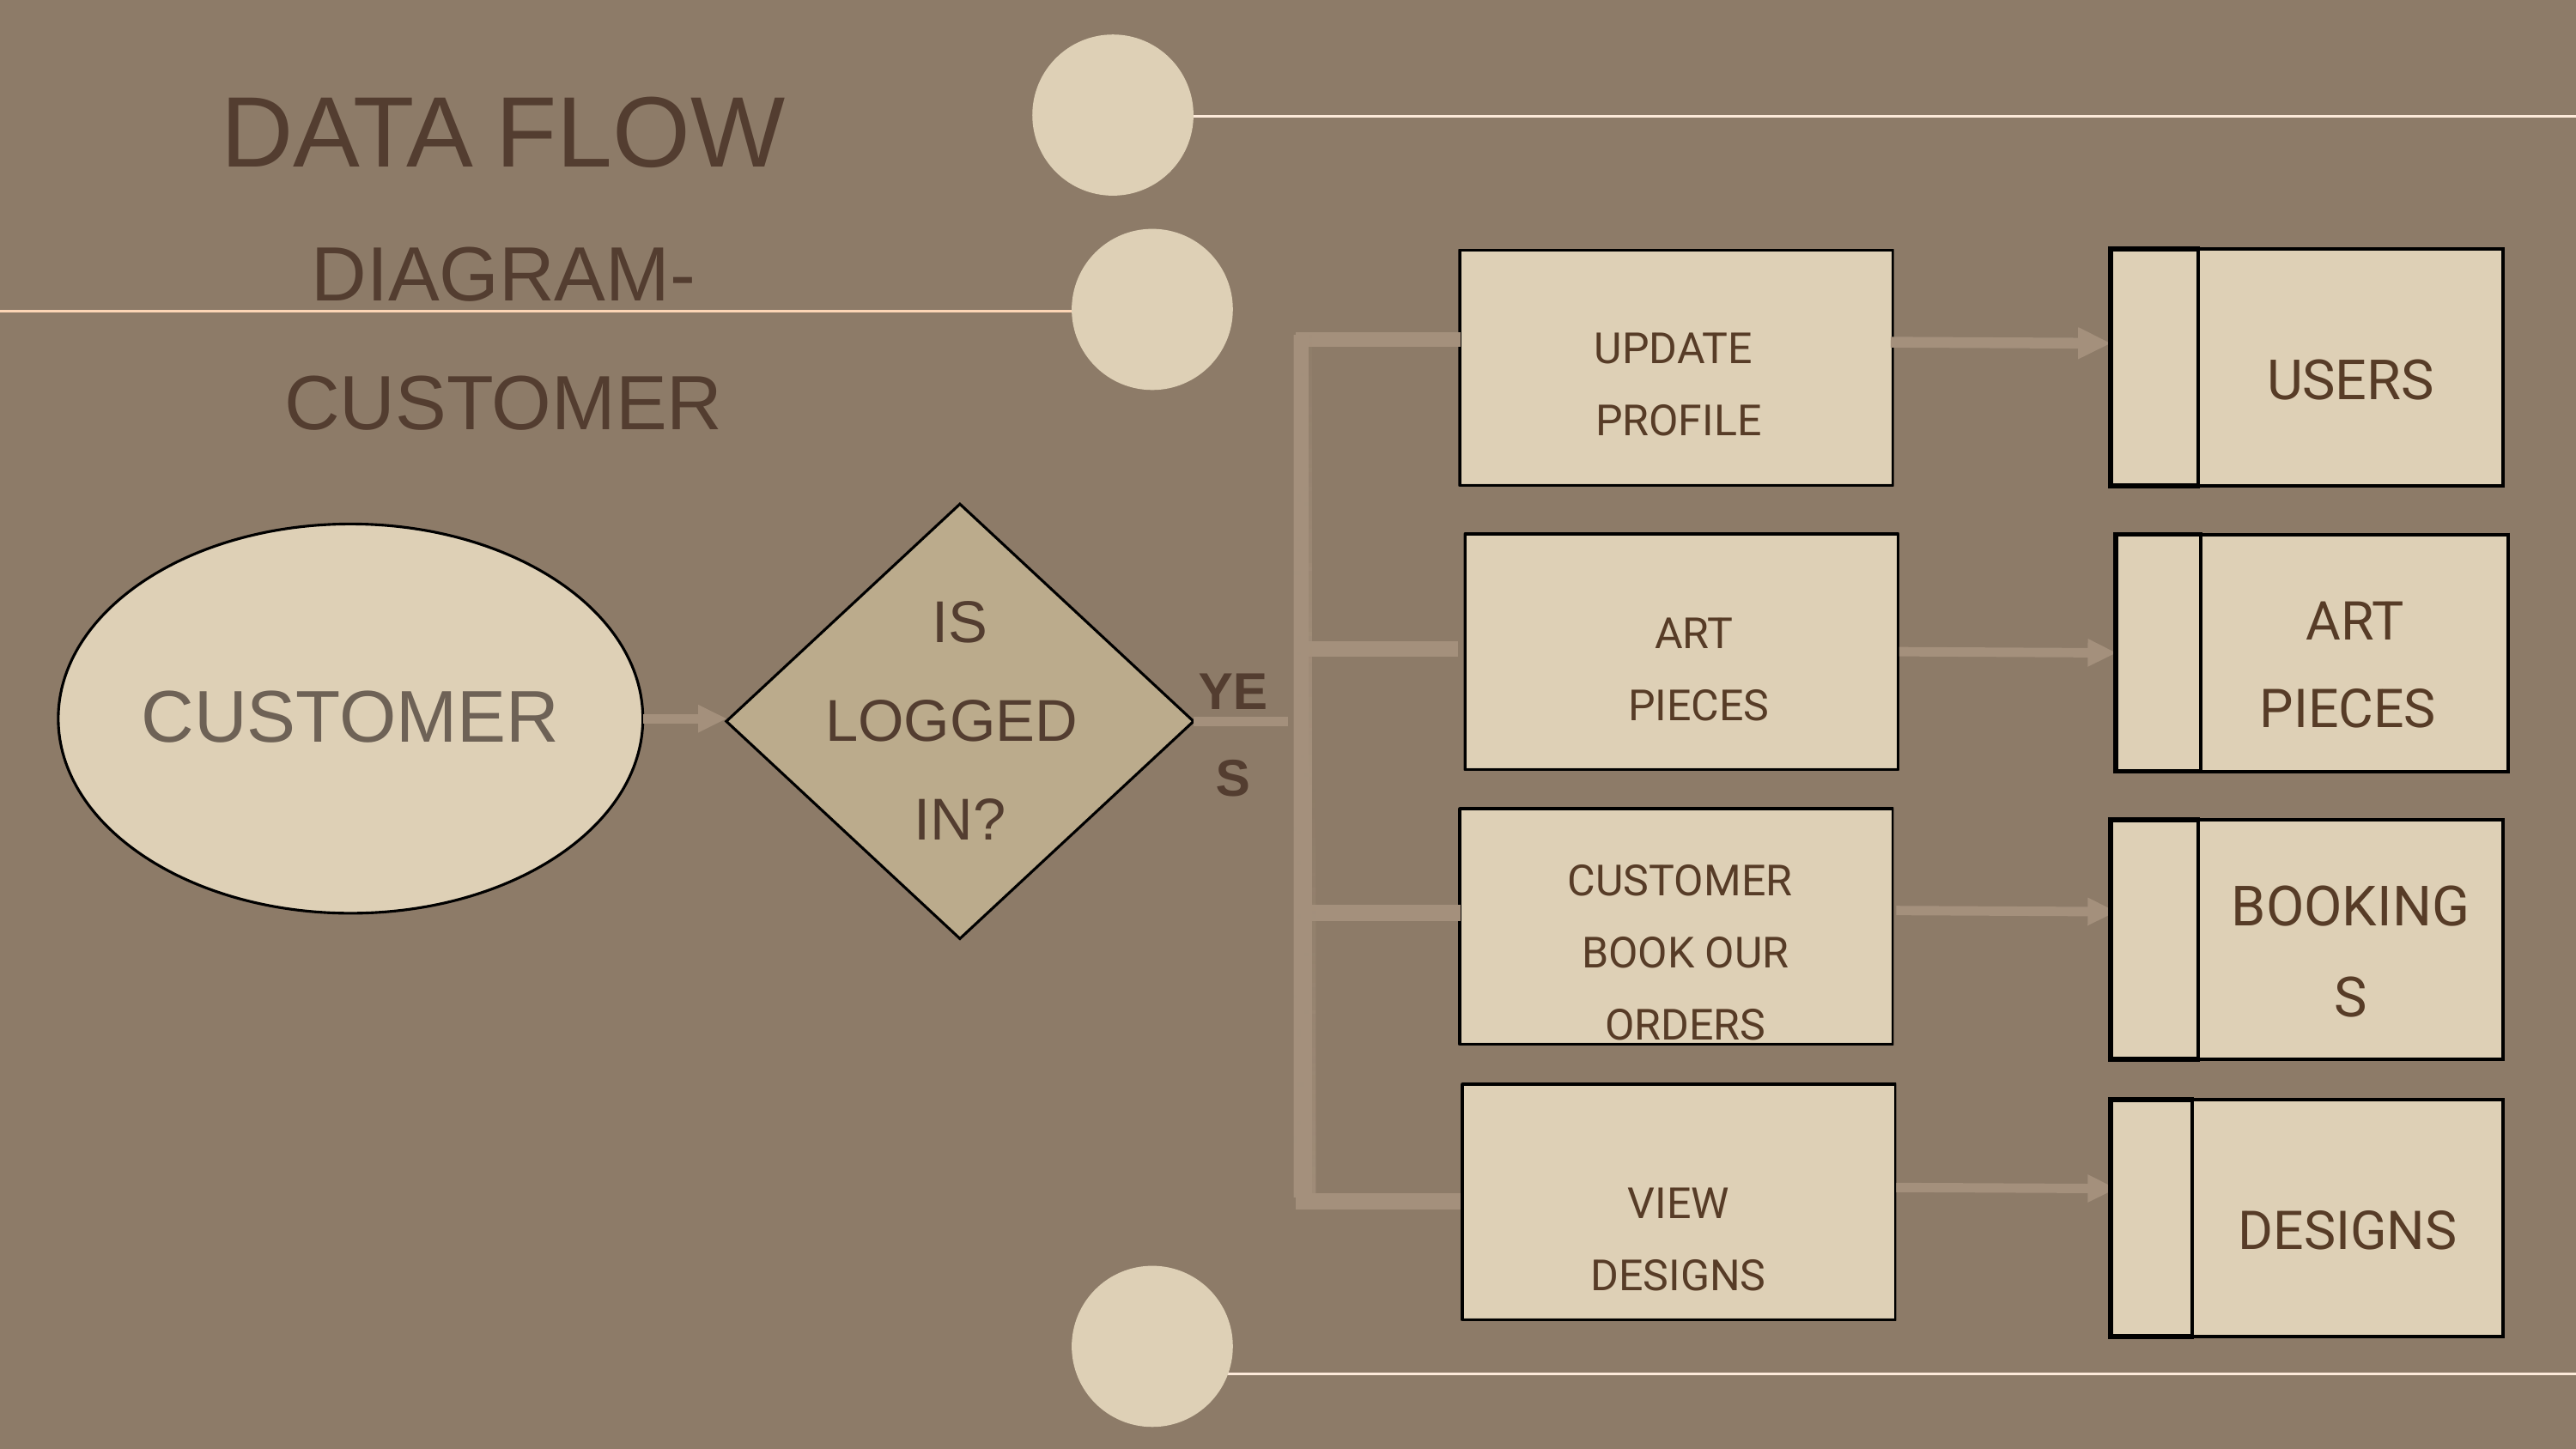

DATA FLOW
DIAGRAM-CUSTOMER

|  | USERS |
| --- | --- |
UPDATE
PROFILE

IS LOGGED
IN?

CUSTOMER

|  | ART PIECES |
| --- | --- |
ART
PIECES
YES

|  | BOOKINGS |
| --- | --- |
CUSTOMER
BOOK OUR
ORDERS

|  | DESIGNS |
| --- | --- |
VIEW
DESIGNS